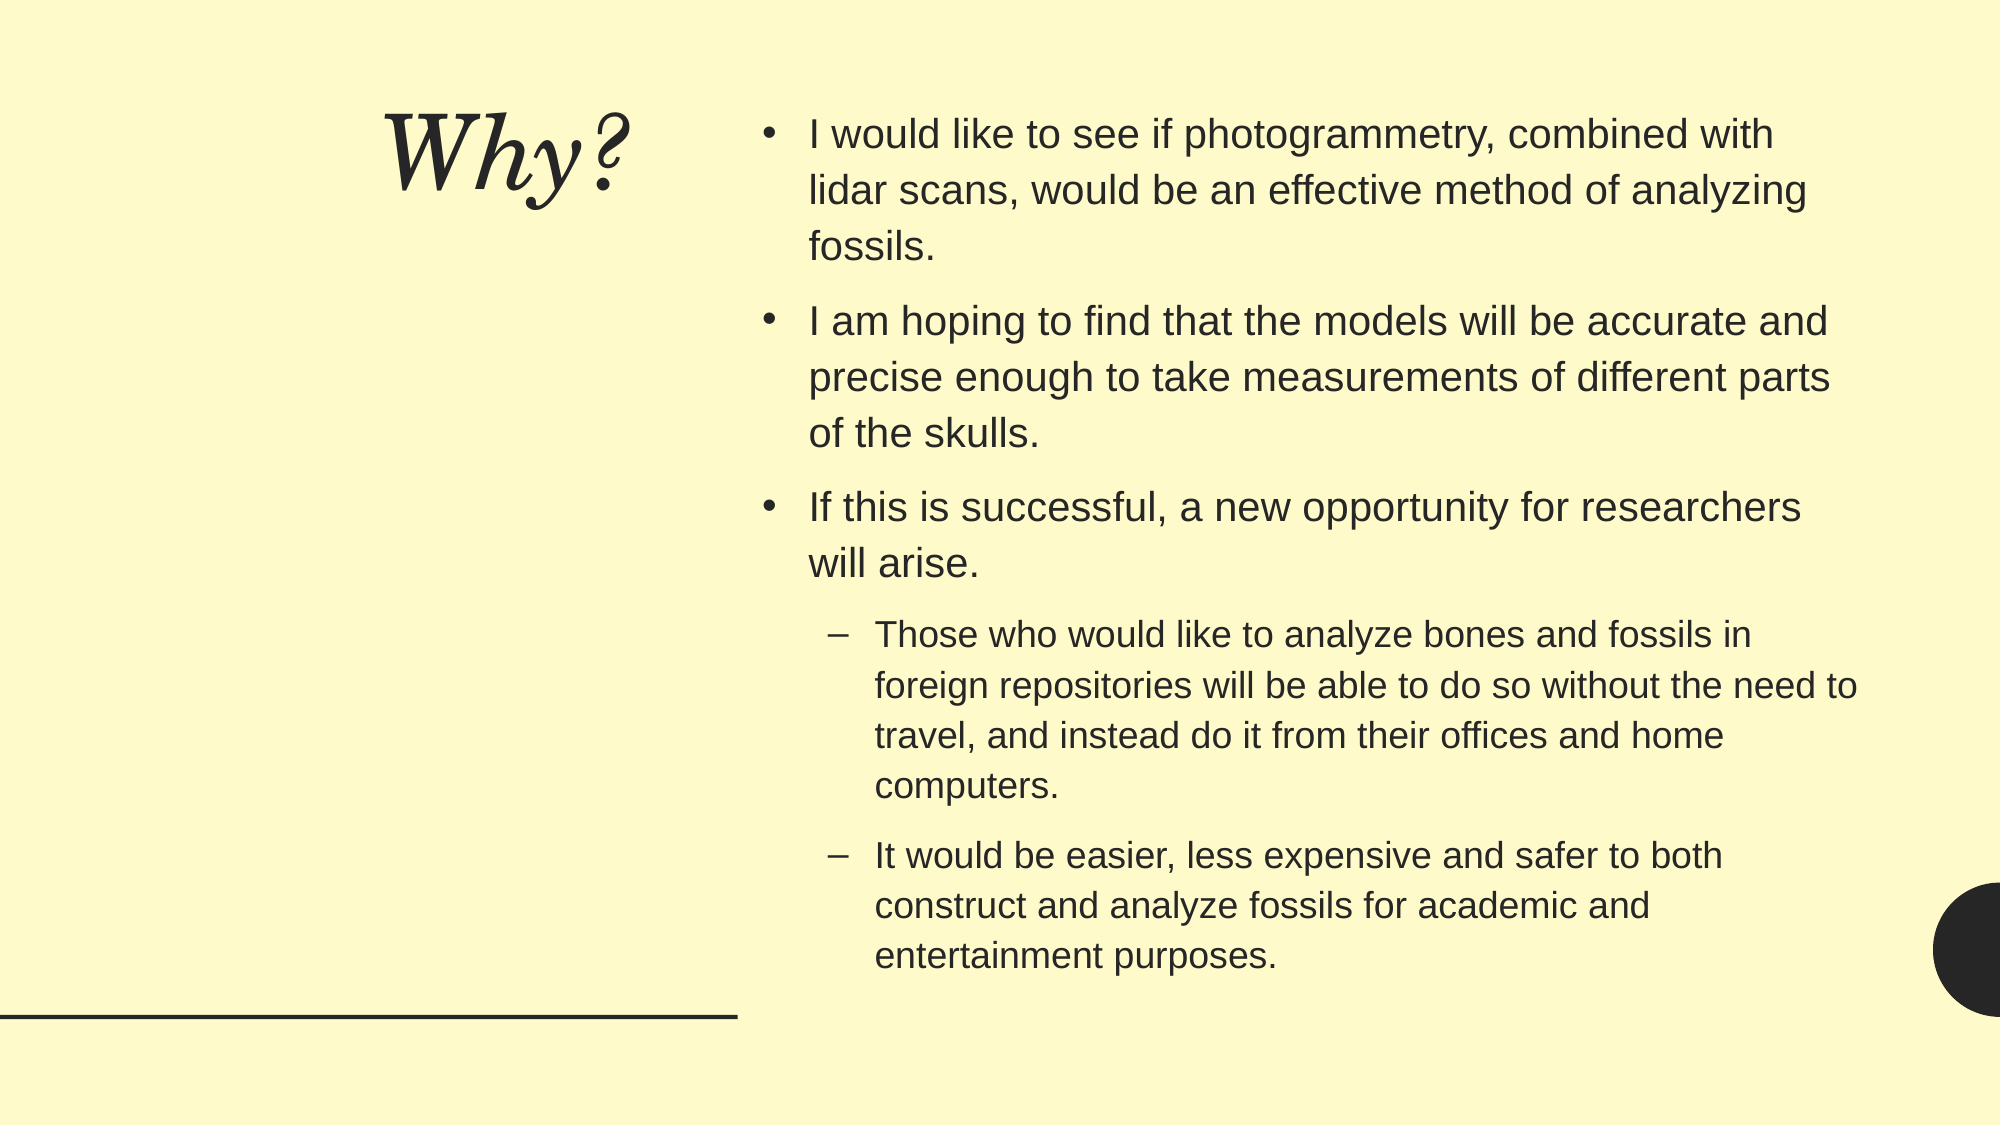

# Why?
I would like to see if photogrammetry, combined with lidar scans, would be an effective method of analyzing fossils.
I am hoping to find that the models will be accurate and precise enough to take measurements of different parts of the skulls.
If this is successful, a new opportunity for researchers will arise.
Those who would like to analyze bones and fossils in foreign repositories will be able to do so without the need to travel, and instead do it from their offices and home computers.
It would be easier, less expensive and safer to both construct and analyze fossils for academic and entertainment purposes.